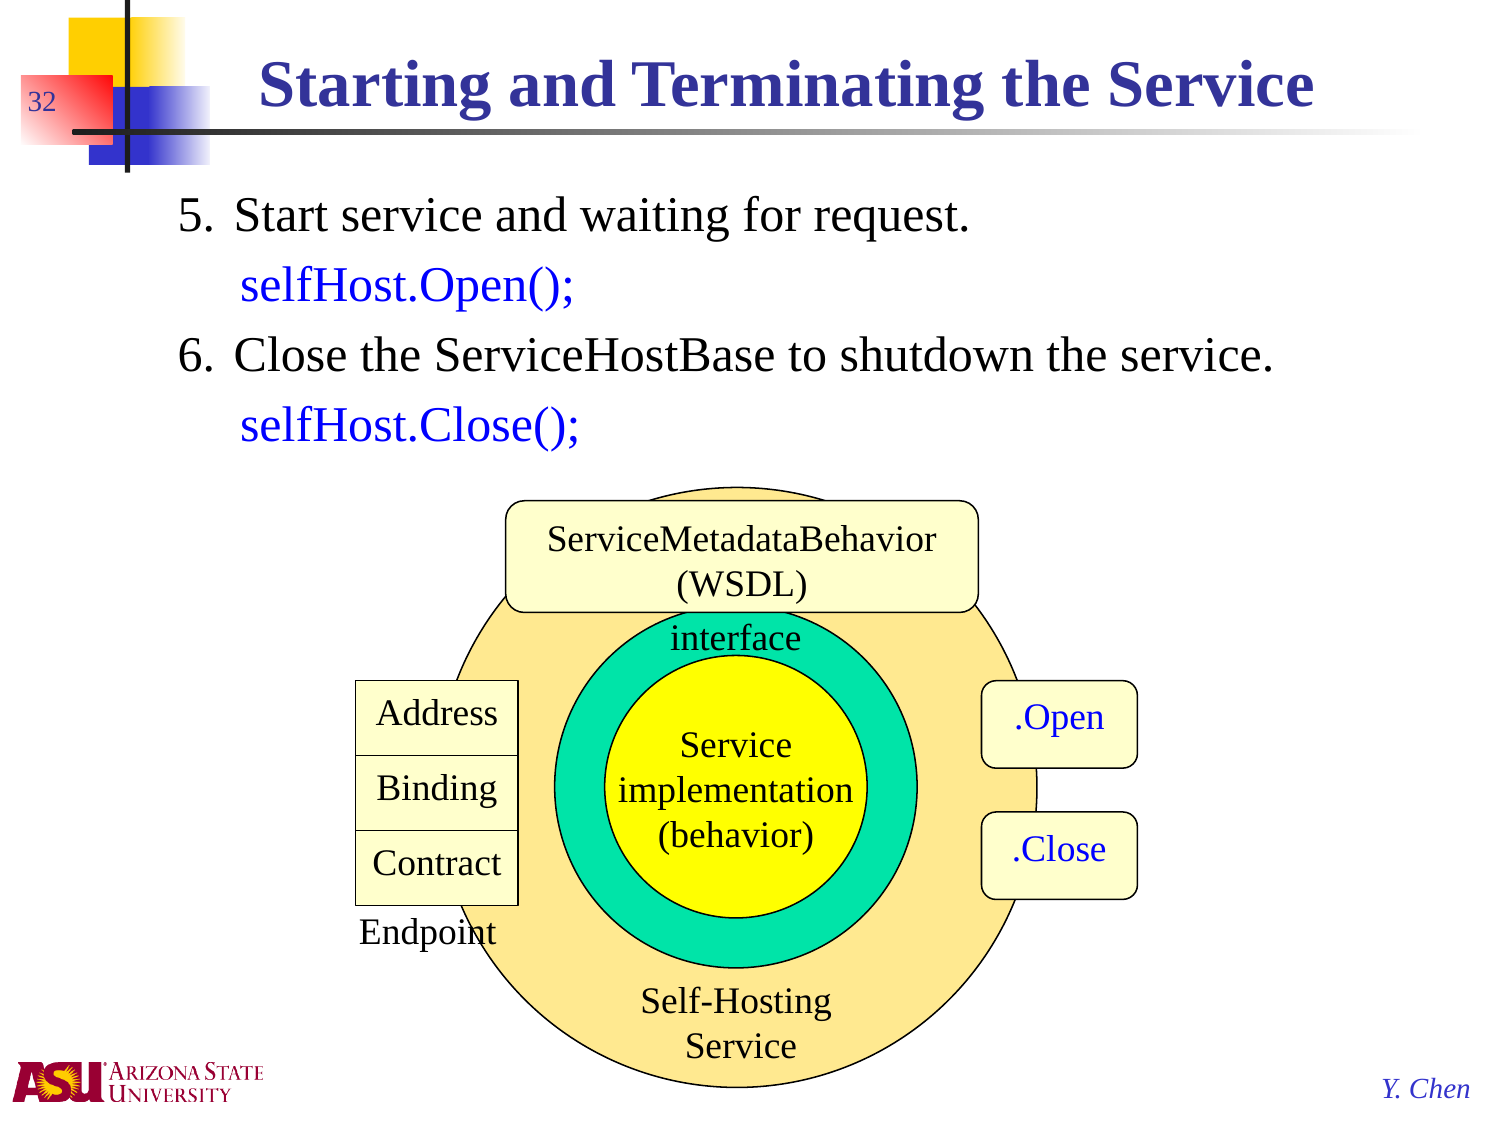

# Starting and Terminating the Service
32
5.	Start service and waiting for request.
     selfHost.Open();
6.	Close the ServiceHostBase to shutdown the service.
     selfHost.Close();

ServiceMetadataBehavior
(WSDL)

interface

Address
.Open
Service implementation
(behavior)
Binding
.Close
Contract
Endpoint
Self-Hosting
Service